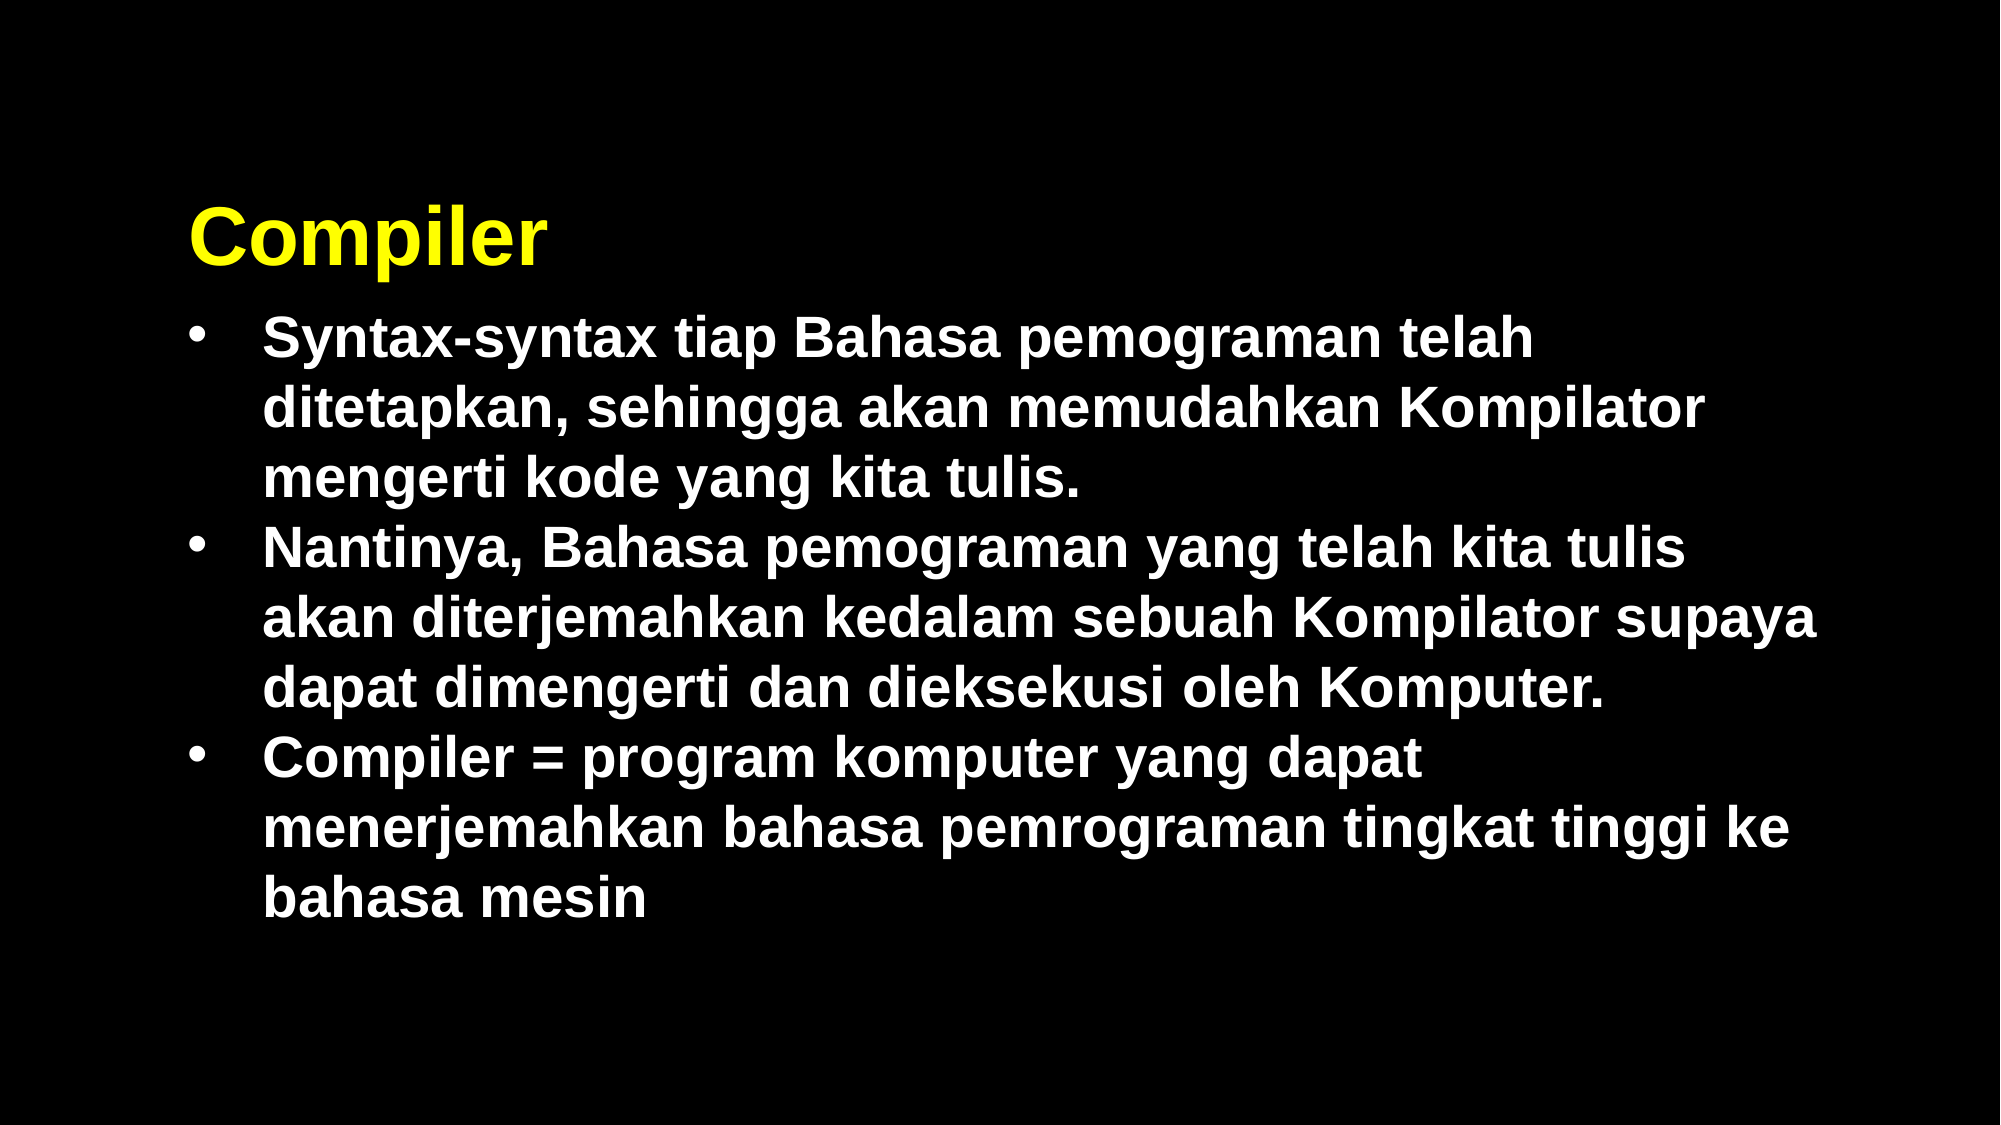

# Compiler
Syntax-syntax tiap Bahasa pemograman telah ditetapkan, sehingga akan memudahkan Kompilator mengerti kode yang kita tulis.
Nantinya, Bahasa pemograman yang telah kita tulis akan diterjemahkan kedalam sebuah Kompilator supaya dapat dimengerti dan dieksekusi oleh Komputer.
Compiler = program komputer yang dapat menerjemahkan bahasa pemrograman tingkat tinggi ke bahasa mesin